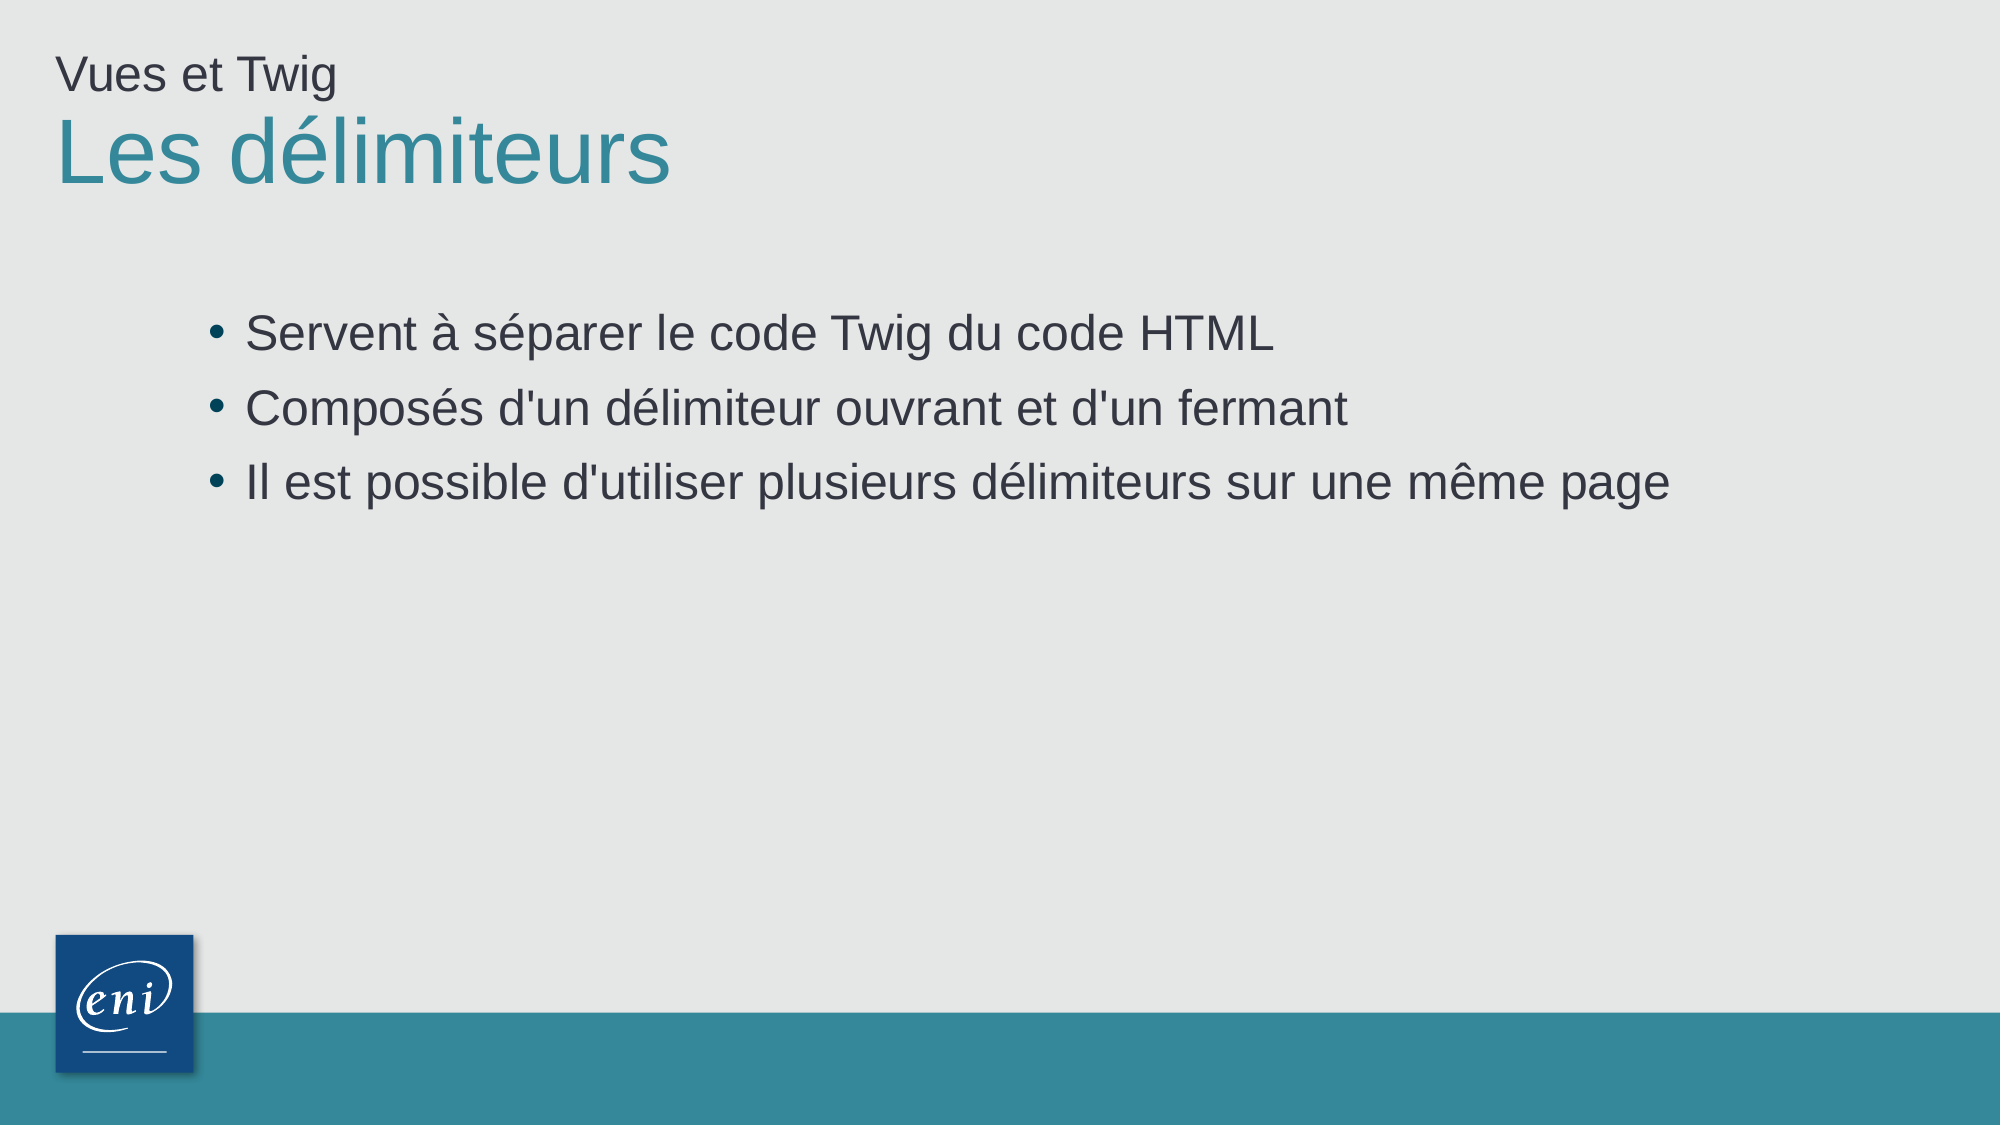

Vues et Twig
# Les délimiteurs
Servent à séparer le code Twig du code HTML
Composés d'un délimiteur ouvrant et d'un fermant
Il est possible d'utiliser plusieurs délimiteurs sur une même page